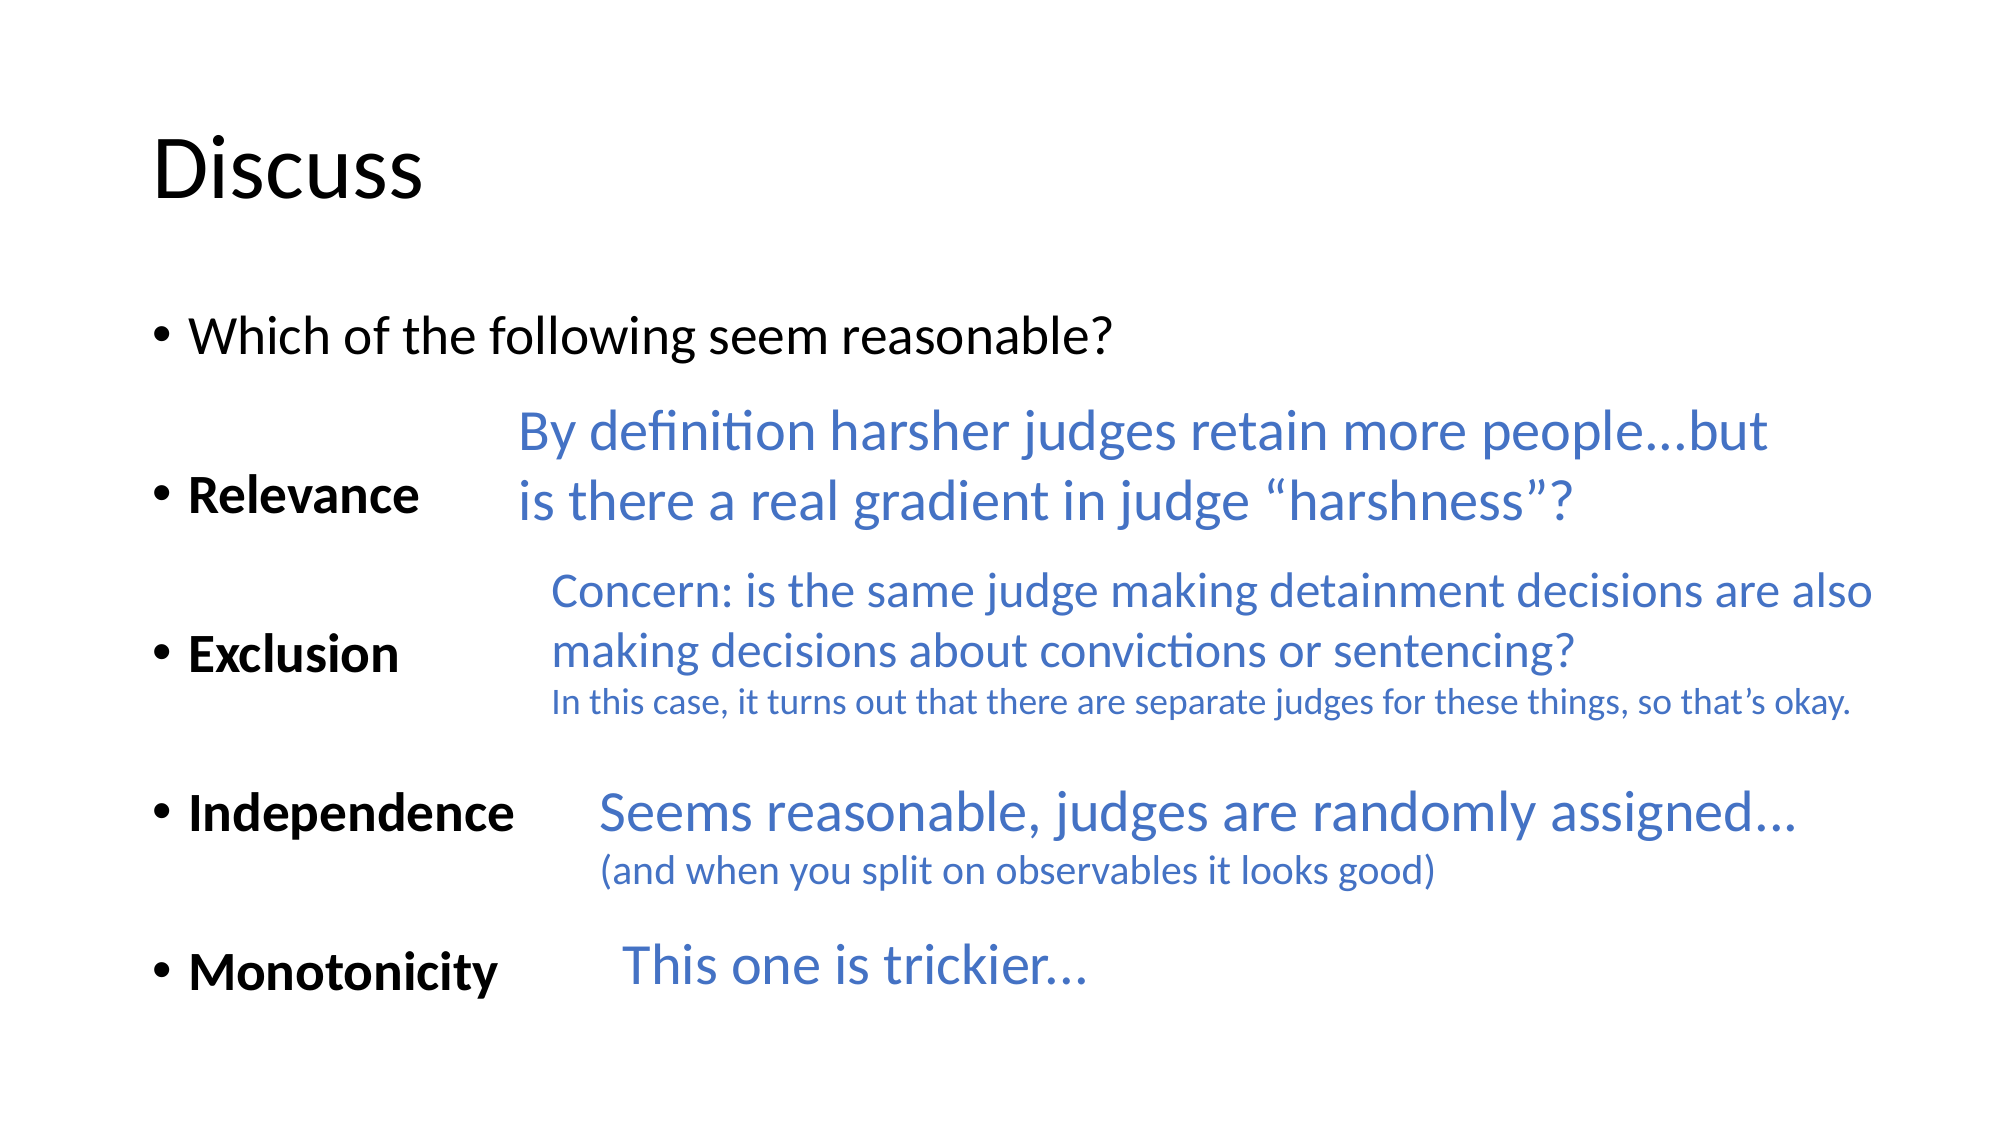

# Discuss
Which of the following seem reasonable?

Relevance

Exclusion

Independence

Monotonicity

By definition harsher judges retain more people...but is there a real gradient in judge “harshness”?
Concern: is the same judge making detainment decisions are also making decisions about convictions or sentencing?
In this case, it turns out that there are separate judges for these things, so that’s okay.
Seems reasonable, judges are randomly assigned...
(and when you split on observables it looks good)
This one is trickier...